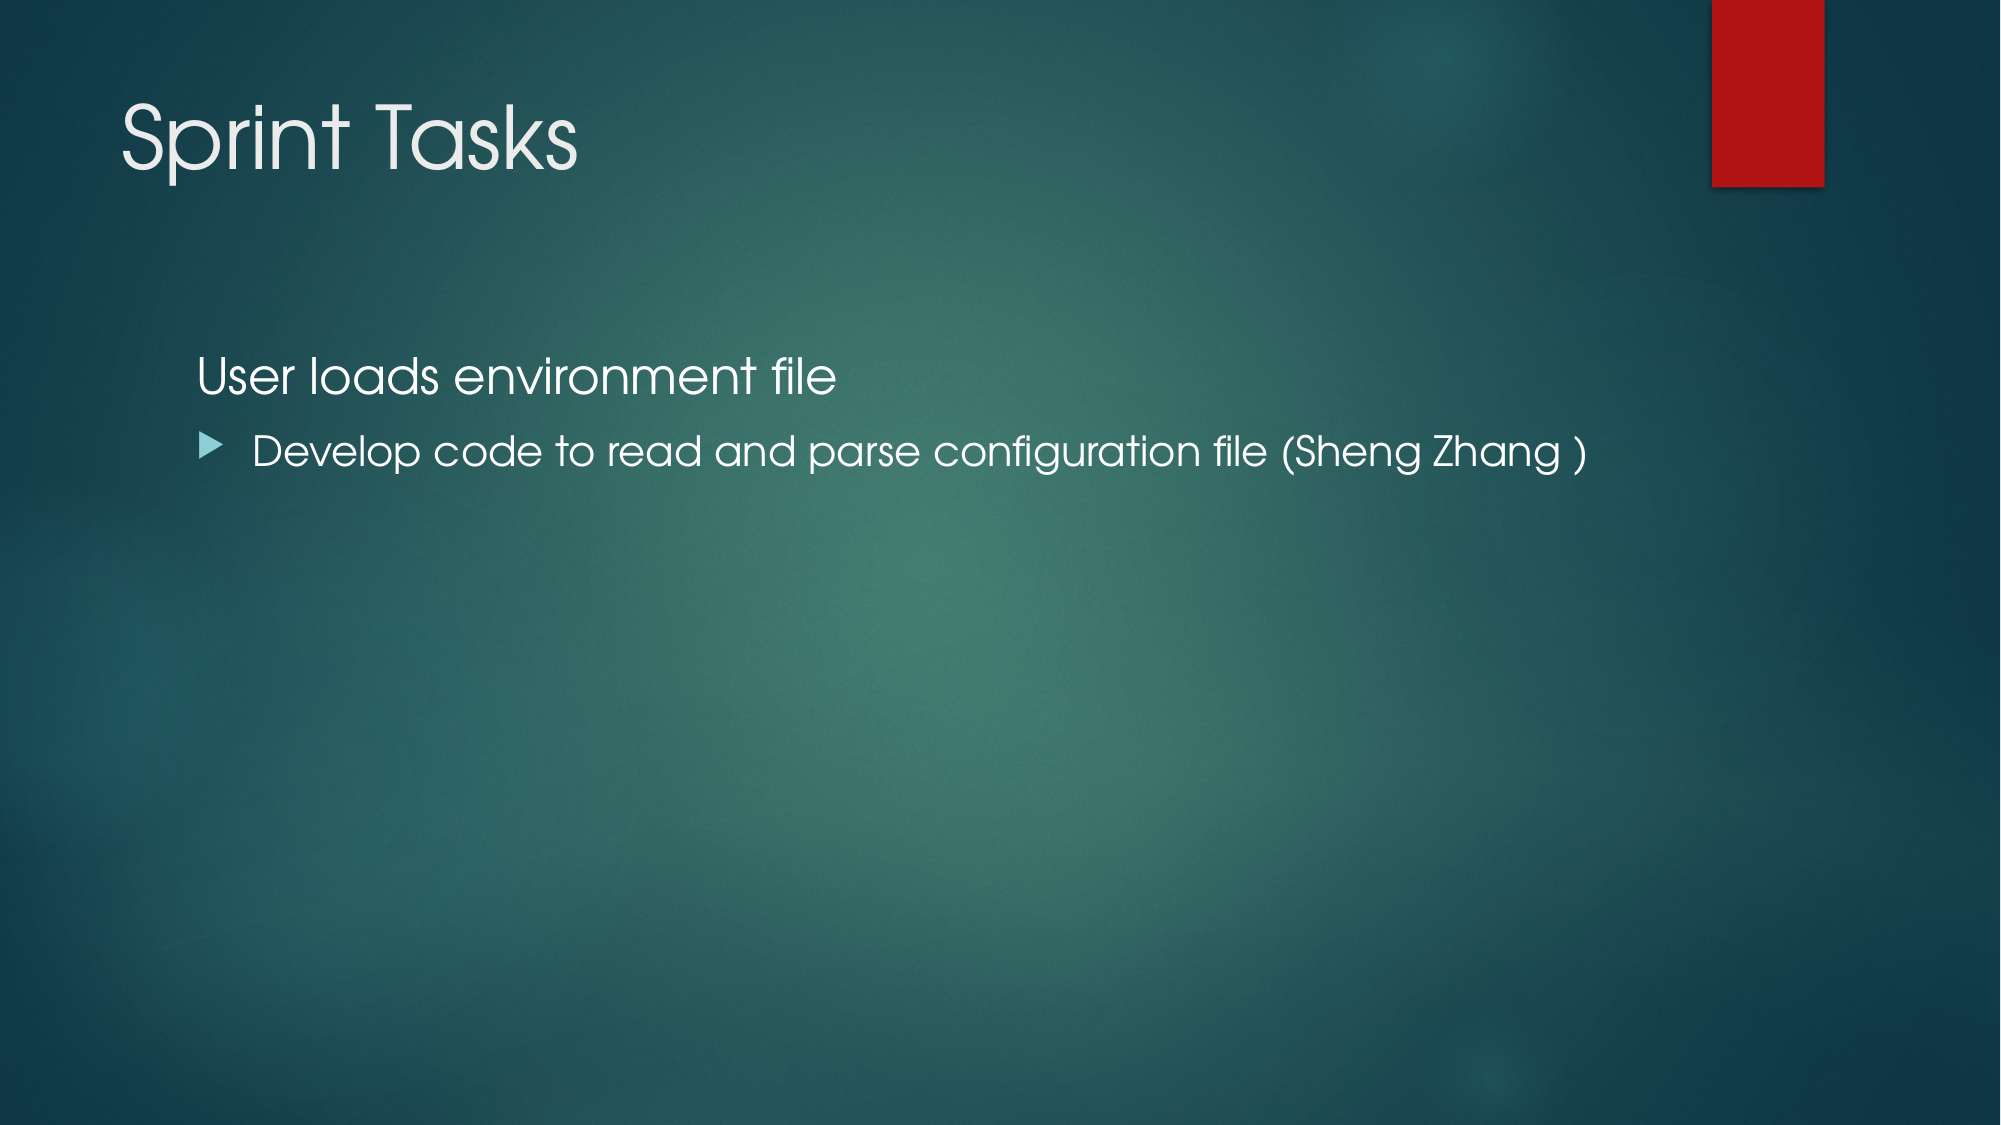

# Sprint Tasks
User loads environment file
Develop code to read and parse configuration file (Sheng Zhang )